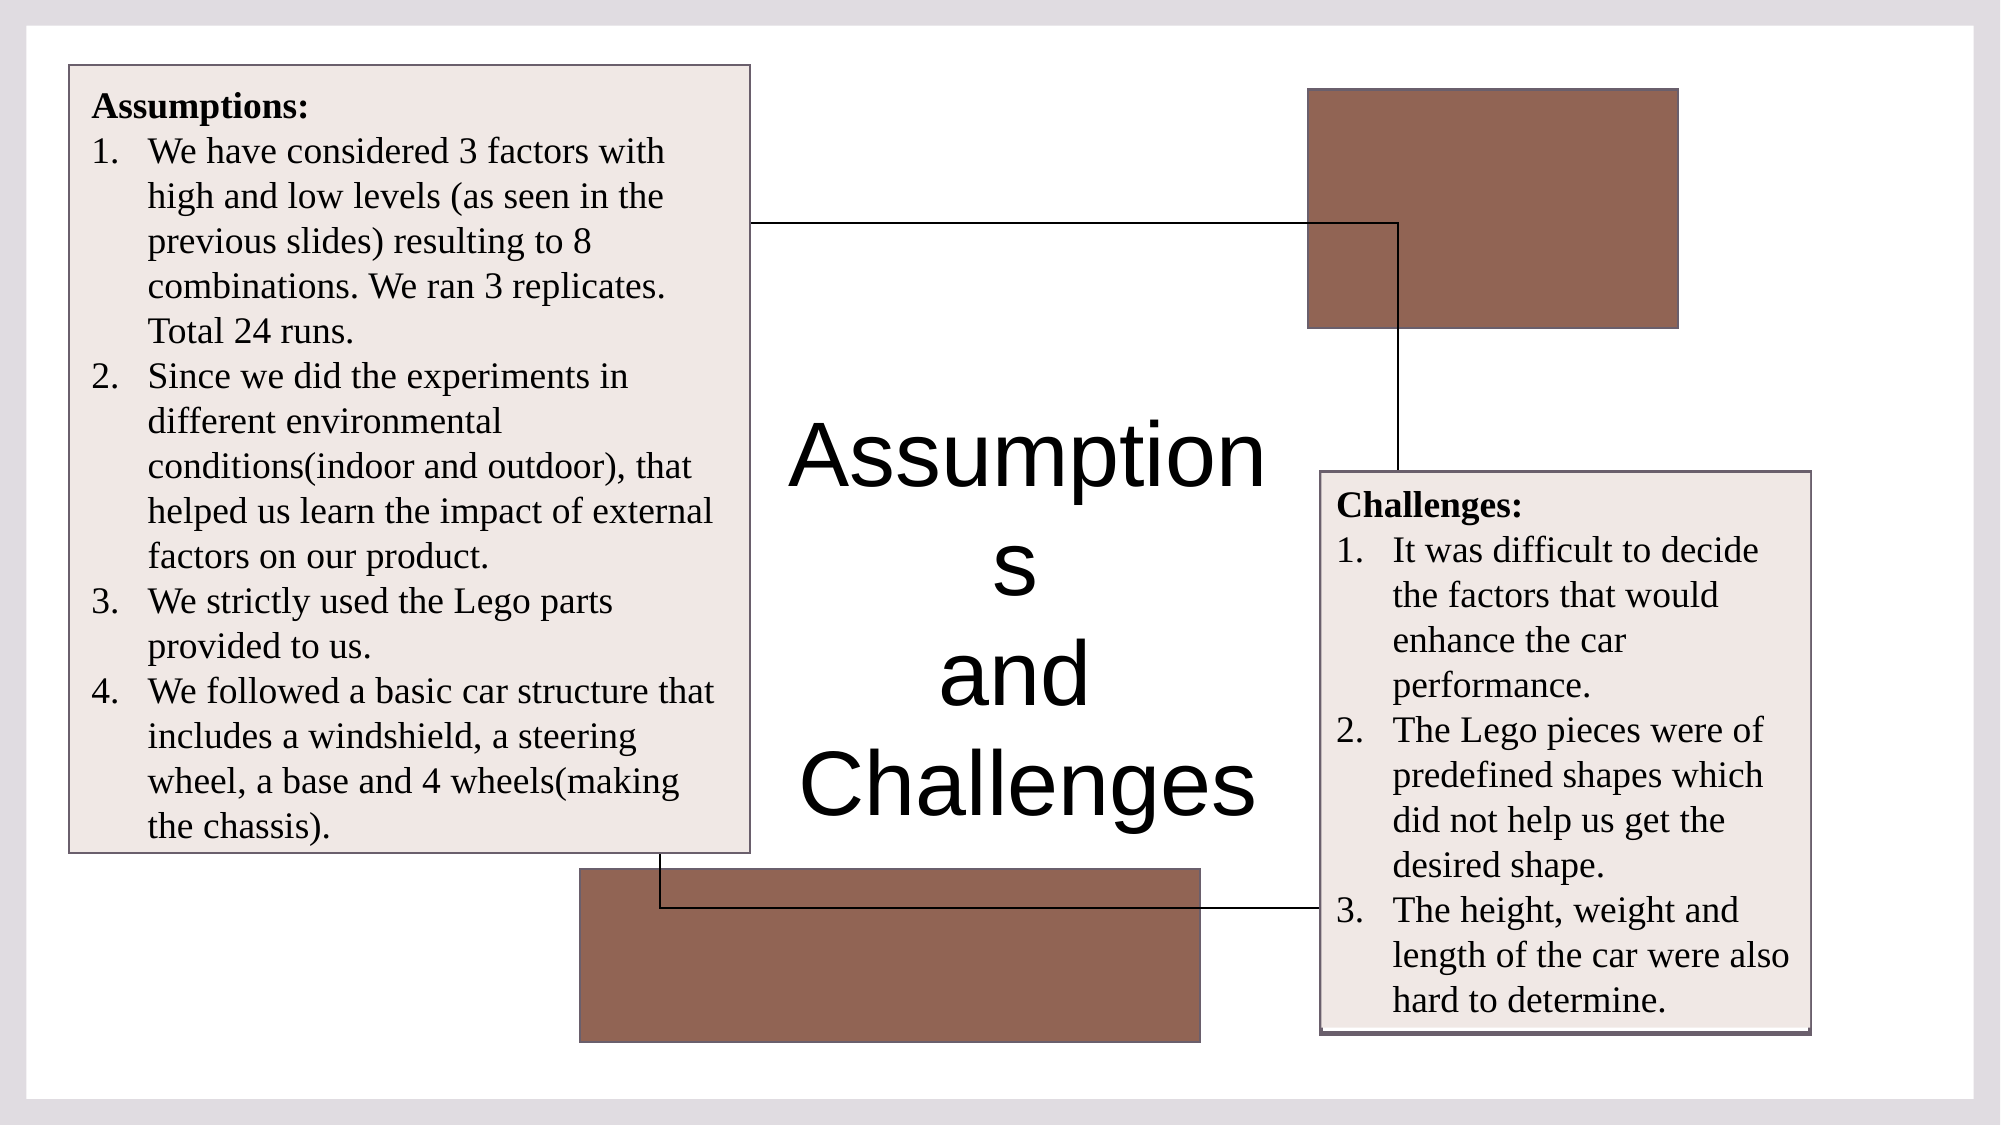

Assumptions:
We have considered 3 factors with high and low levels (as seen in the previous slides) resulting to 8 combinations. We ran 3 replicates. Total 24 runs.
Since we did the experiments in different environmental conditions(indoor and outdoor), that helped us learn the impact of external factors on our product.
We strictly used the Lego parts provided to us.
We followed a basic car structure that includes a windshield, a steering wheel, a base and 4 wheels(making the chassis).

Assumptions
and
Challenges

Challenges:
It was difficult to decide the factors that would enhance the car performance.
The Lego pieces were of predefined shapes which did not help us get the desired shape.
The height, weight and length of the car were also hard to determine.